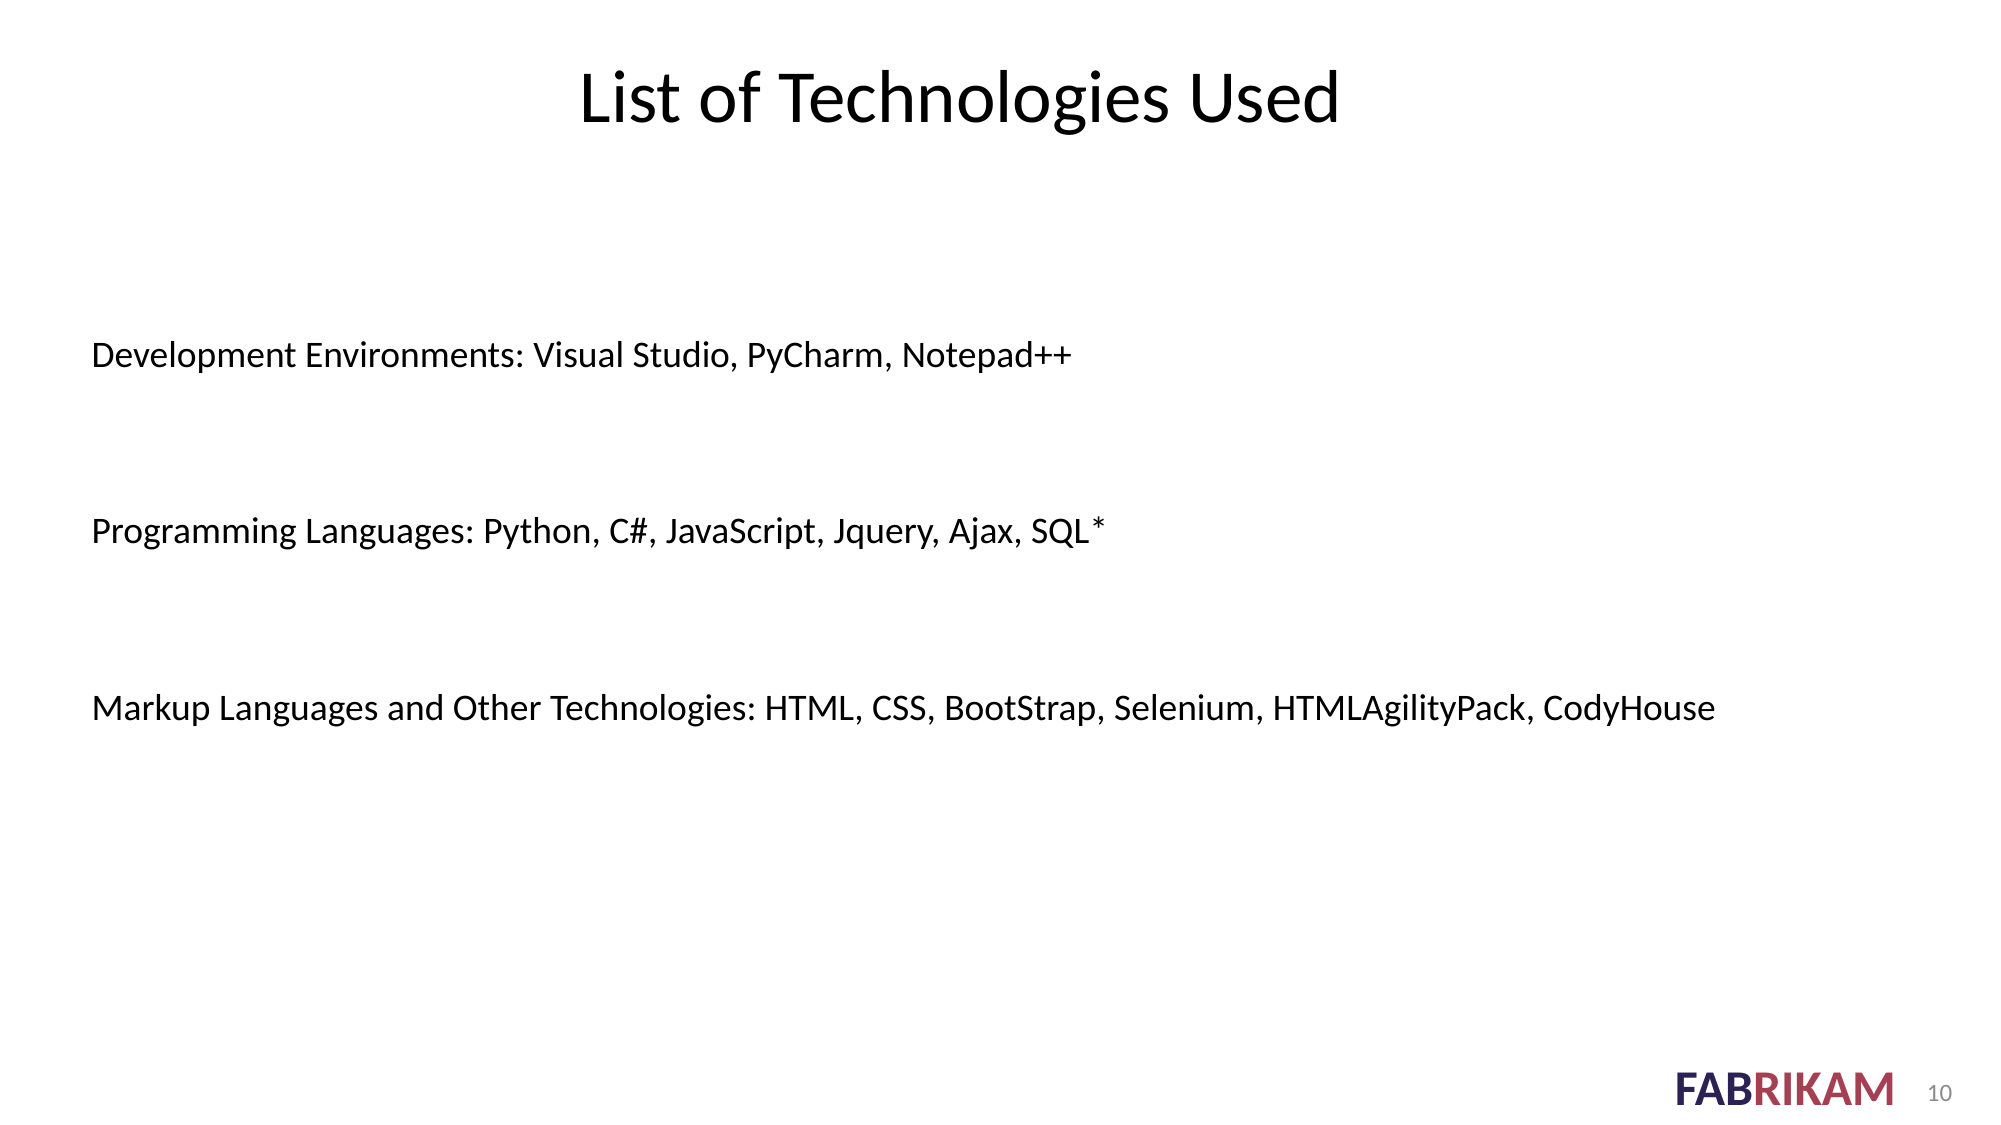

List of Technologies Used
Development Environments: Visual Studio, PyCharm, Notepad++

Programming Languages: Python, C#, JavaScript, Jquery, Ajax, SQL*

Markup Languages and Other Technologies: HTML, CSS, BootStrap, Selenium, HTMLAgilityPack, CodyHouse

10